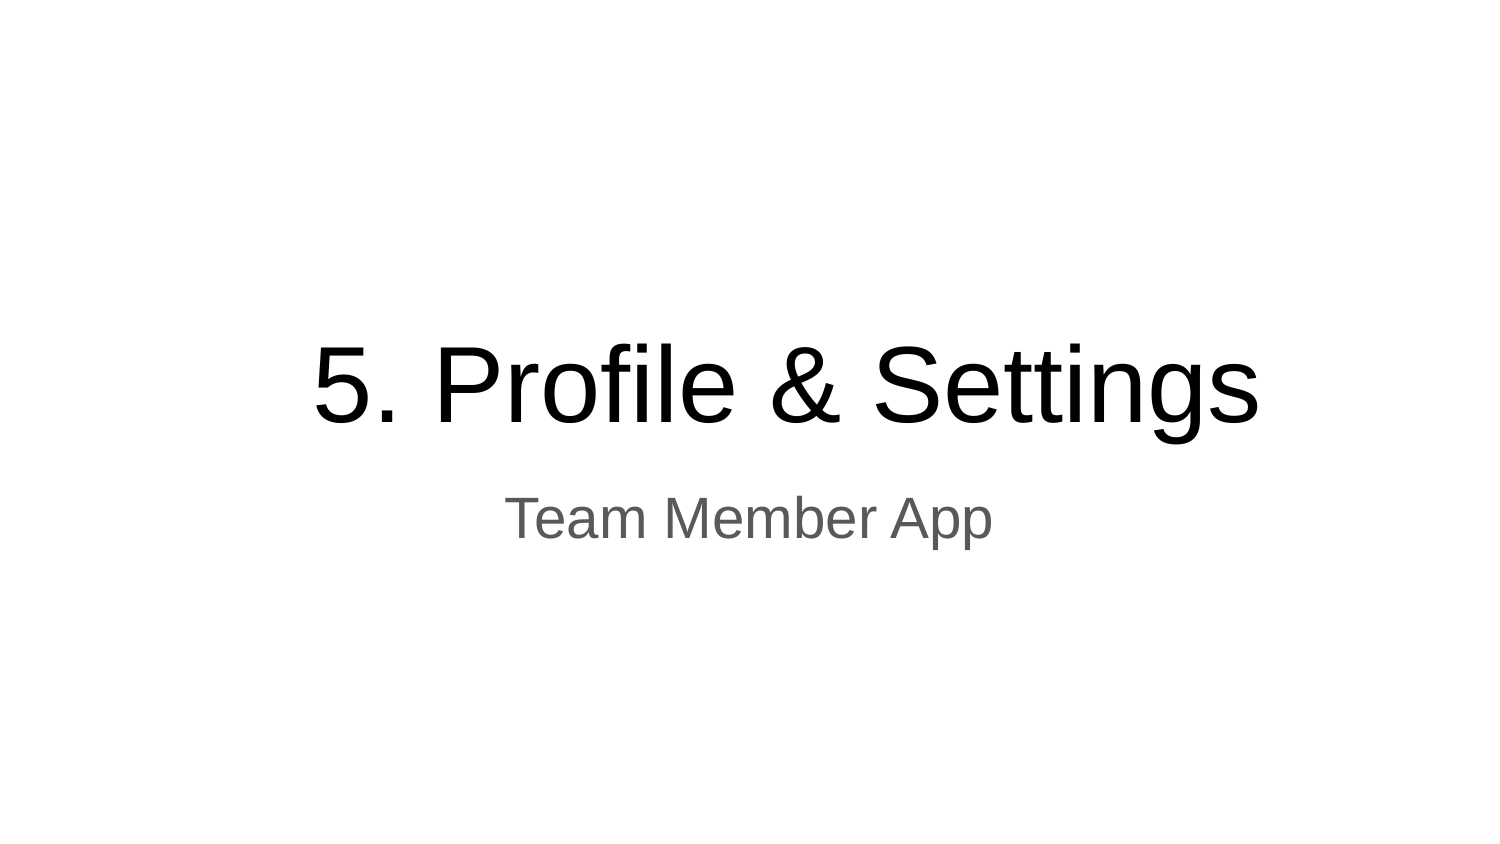

# 5. Profile & Settings
Team Member App